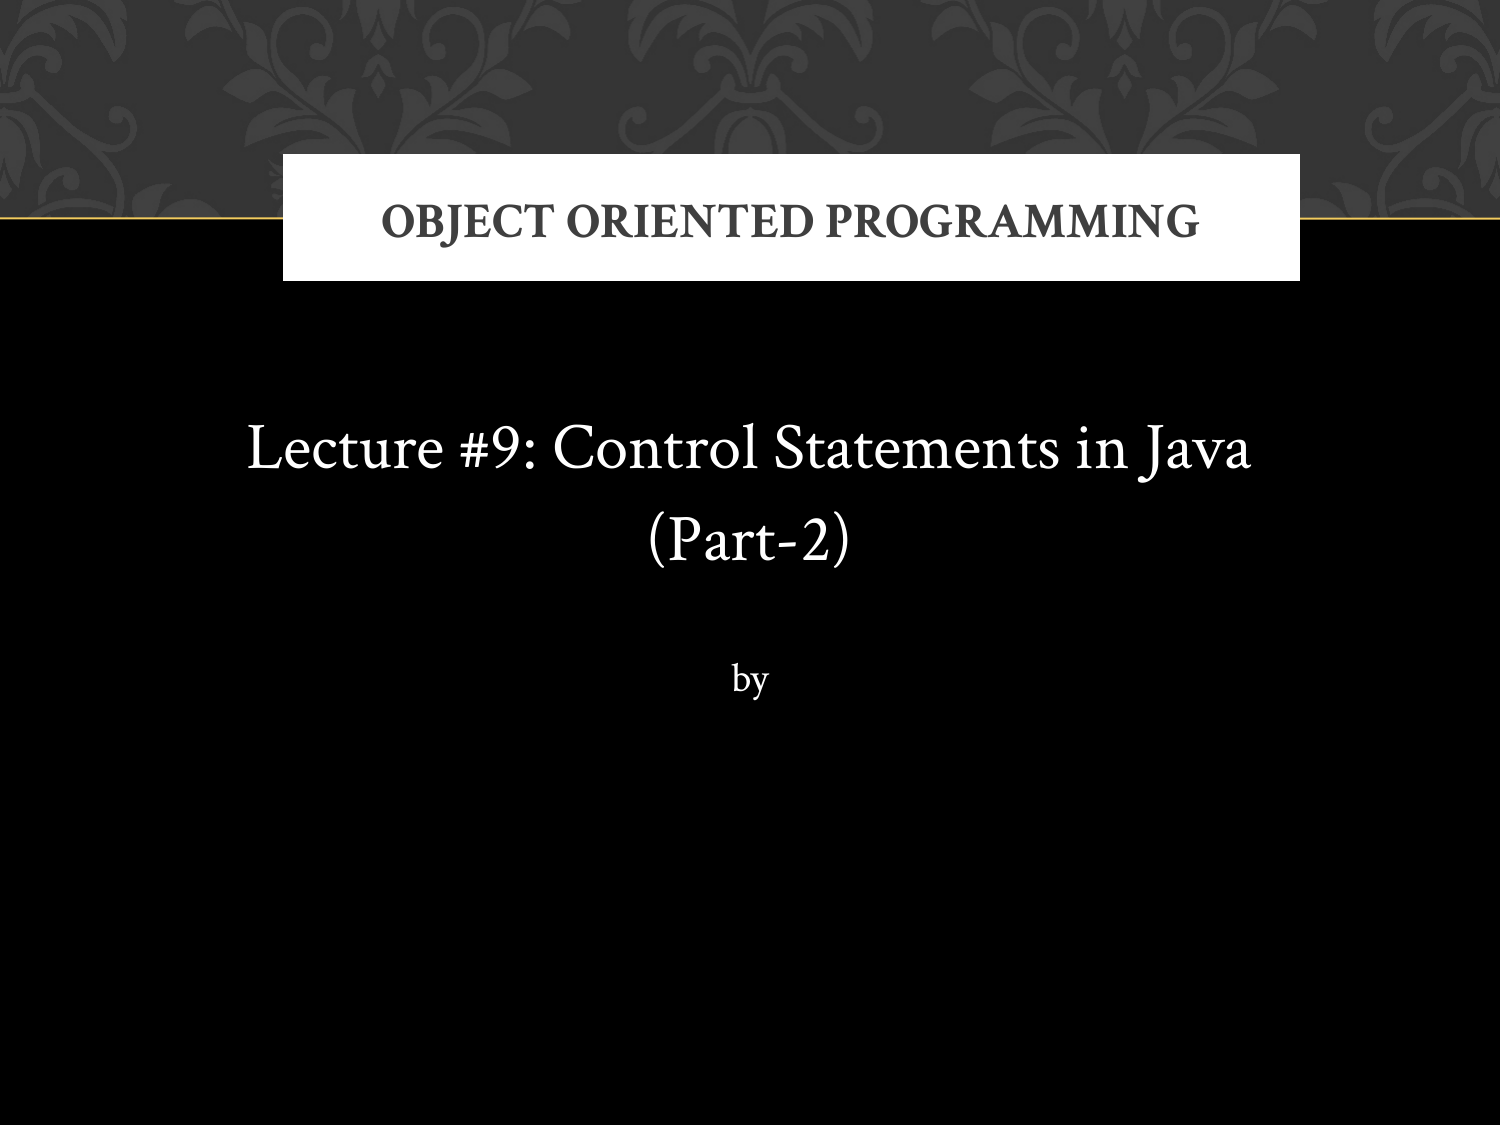

# OBJECT ORIENTED PROGRAMMING

Lecture #9: Control Statements in Java
(Part-2)

by